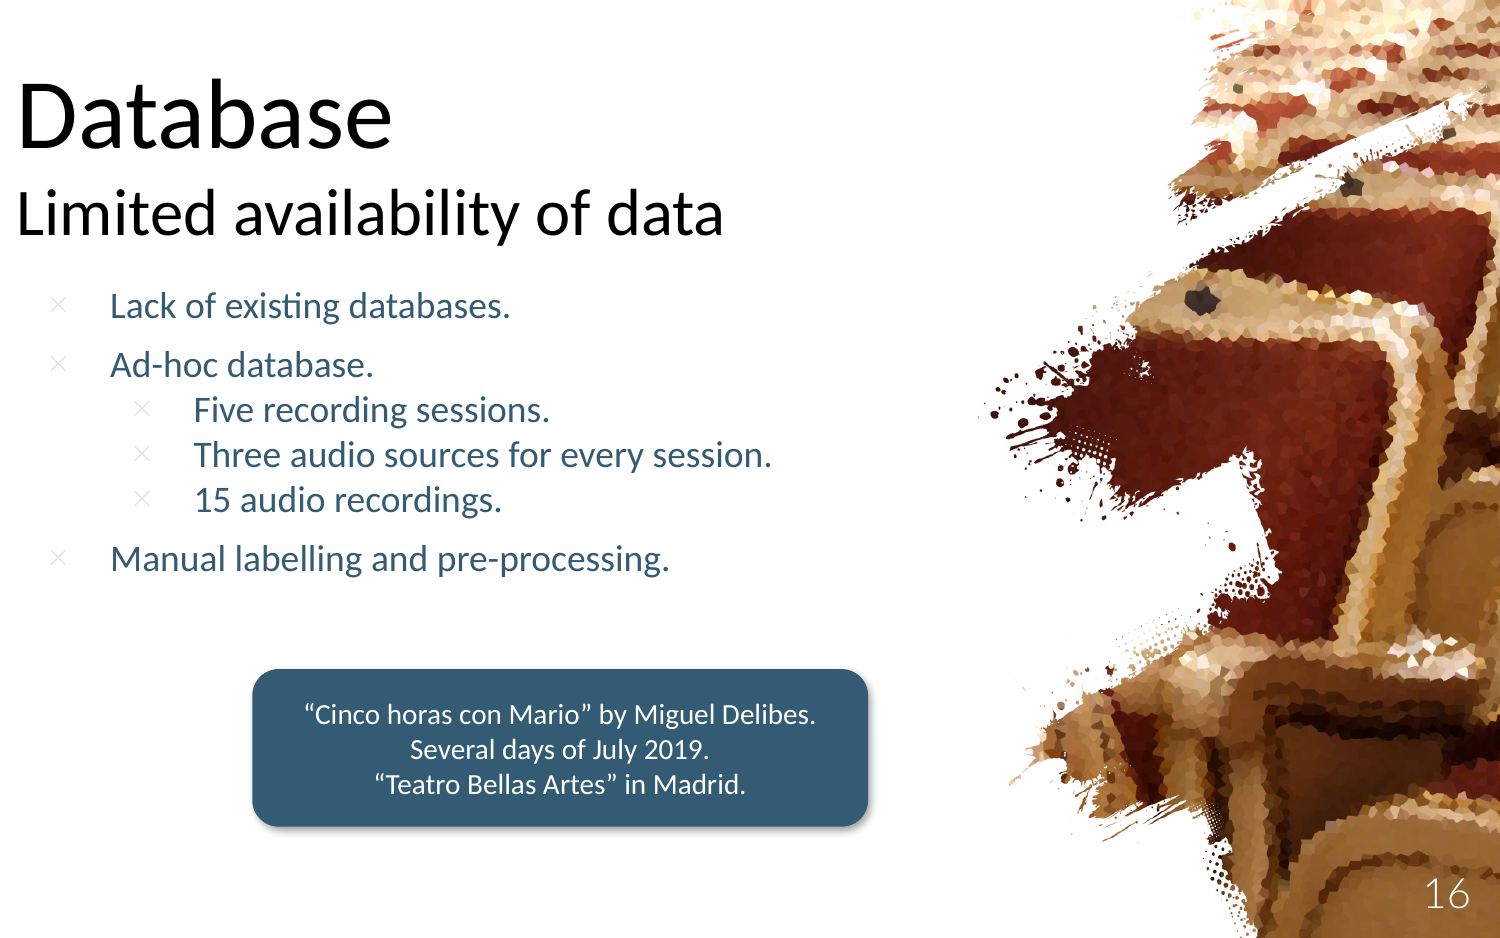

# Database Limited availability of data
Lack of existing databases.
Ad-hoc database.
Five recording sessions.
Three audio sources for every session.
15 audio recordings.
Manual labelling and pre-processing.
“Cinco horas con Mario” by Miguel Delibes.
Several days of July 2019.
“Teatro Bellas Artes” in Madrid.
16